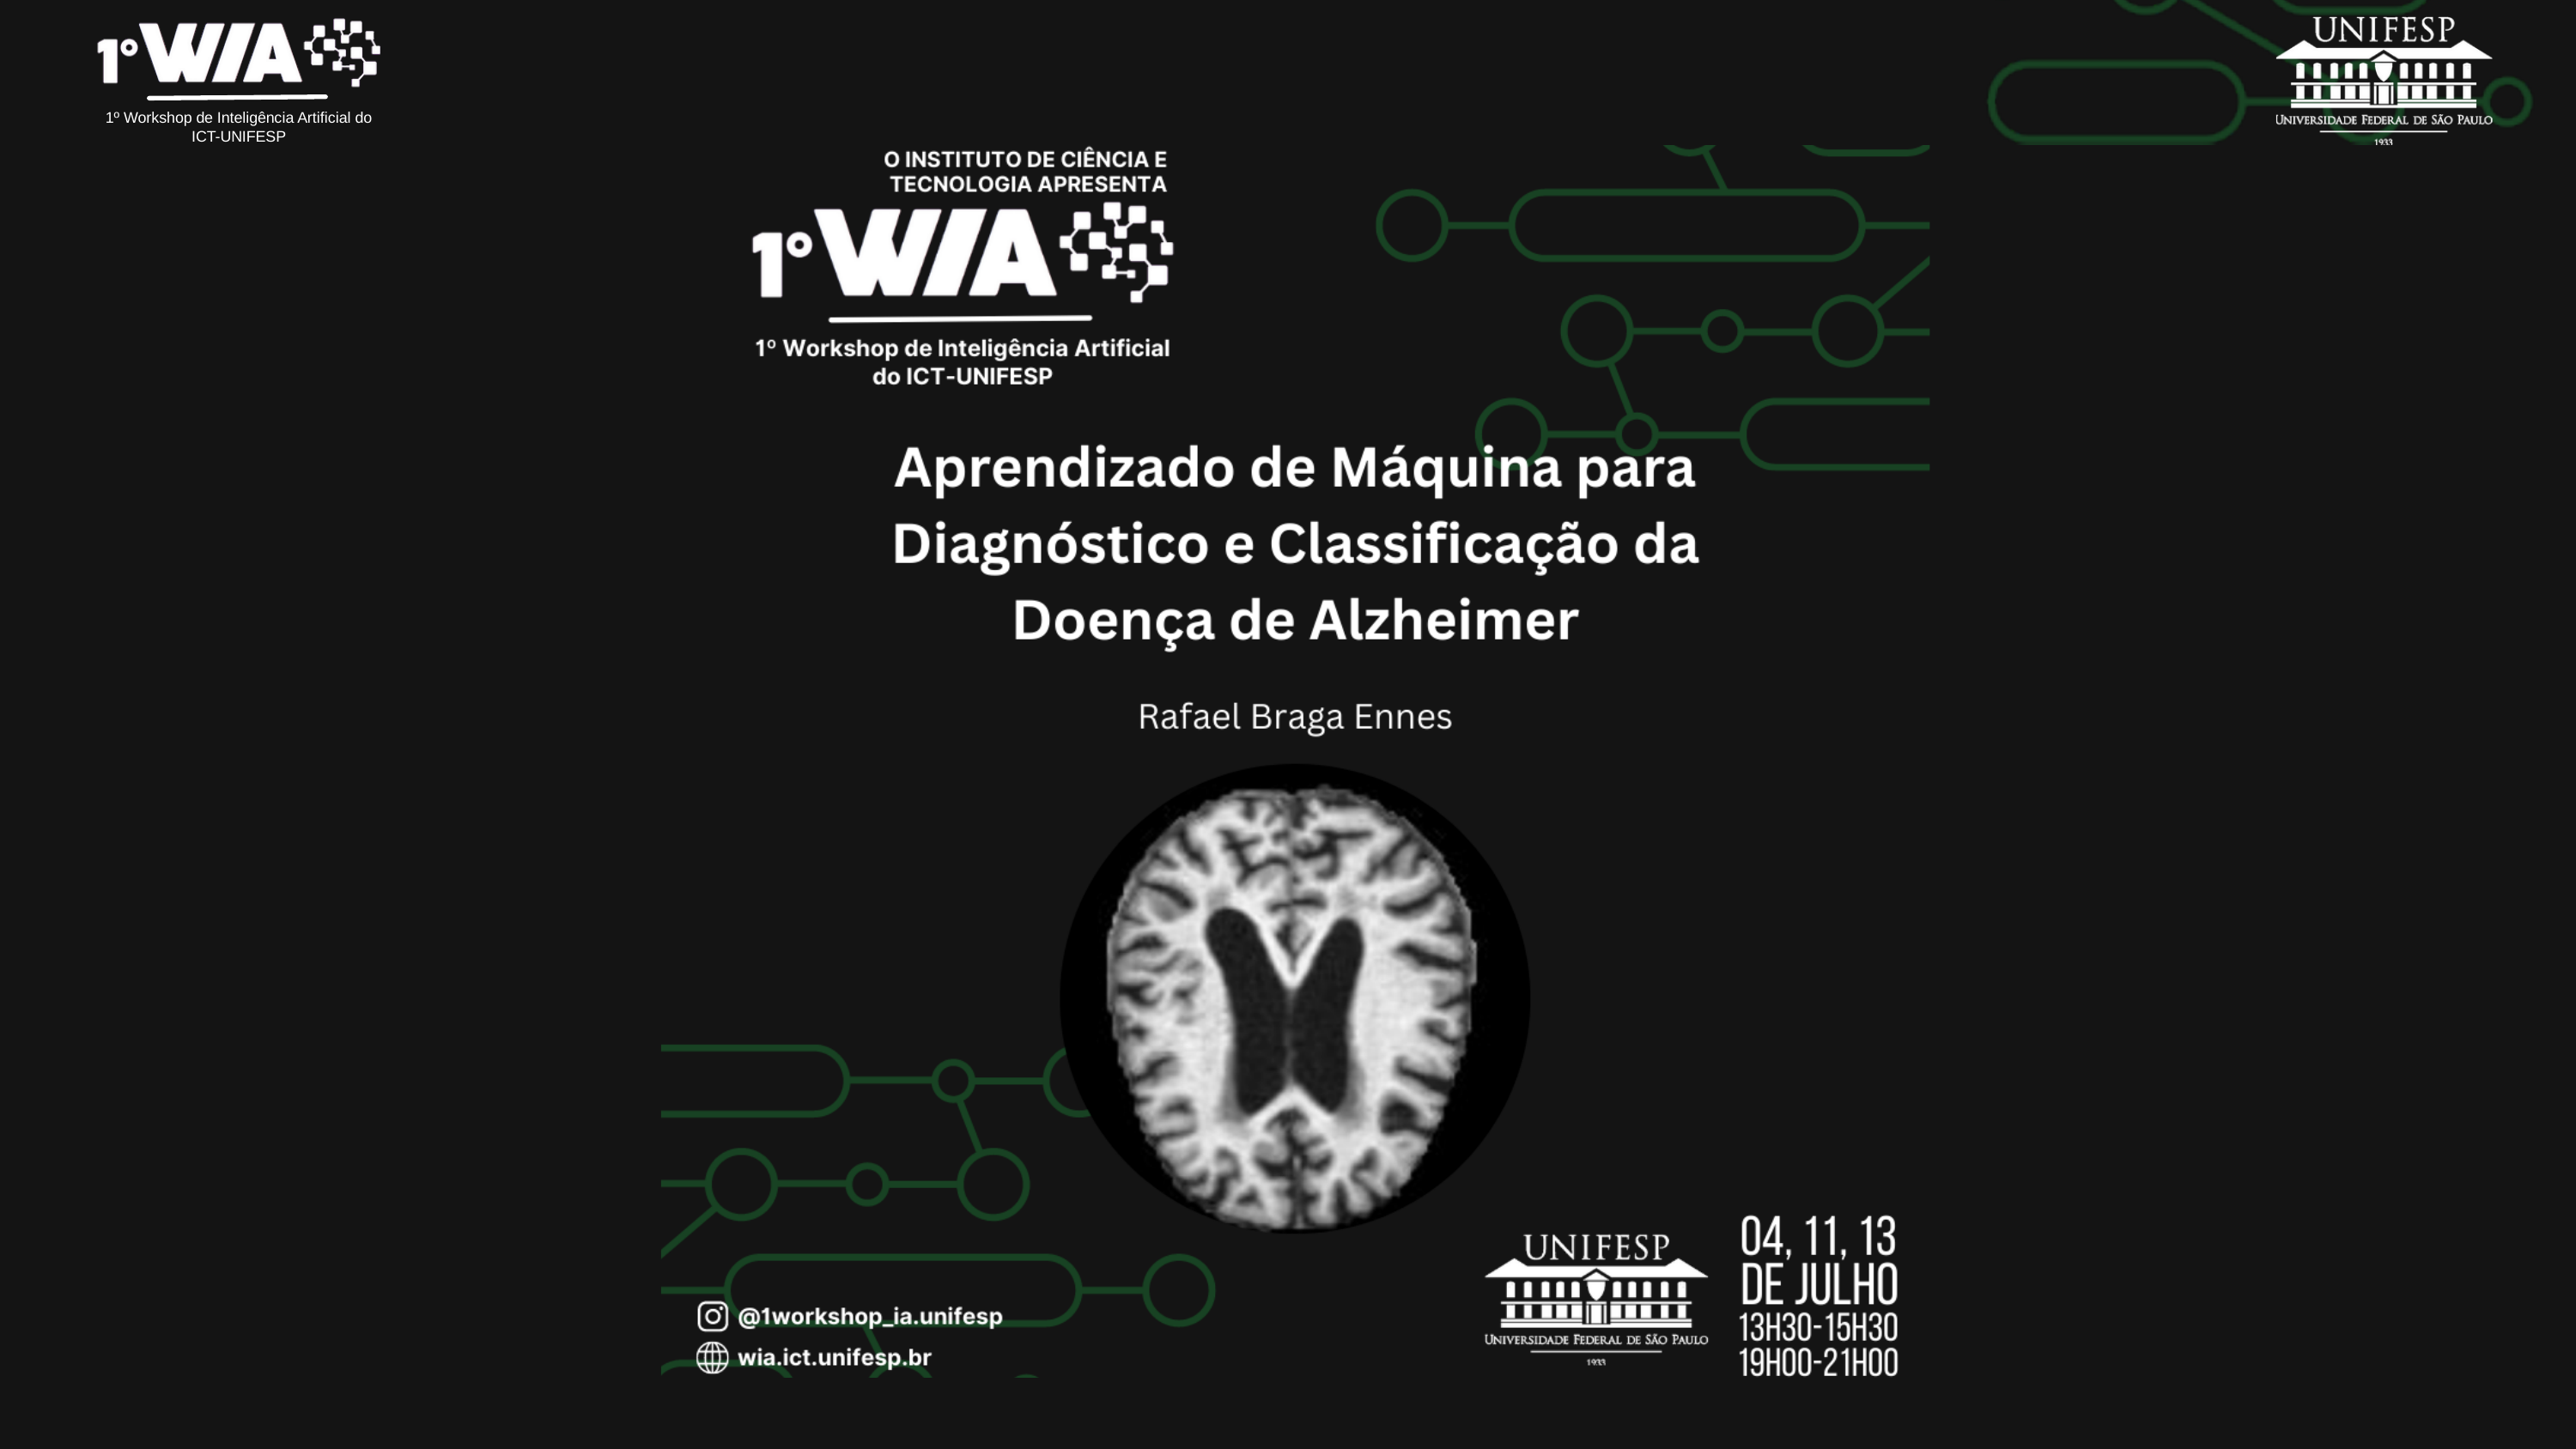

1º Workshop de Inteligência Artificial do ICT-UNIFESP

1